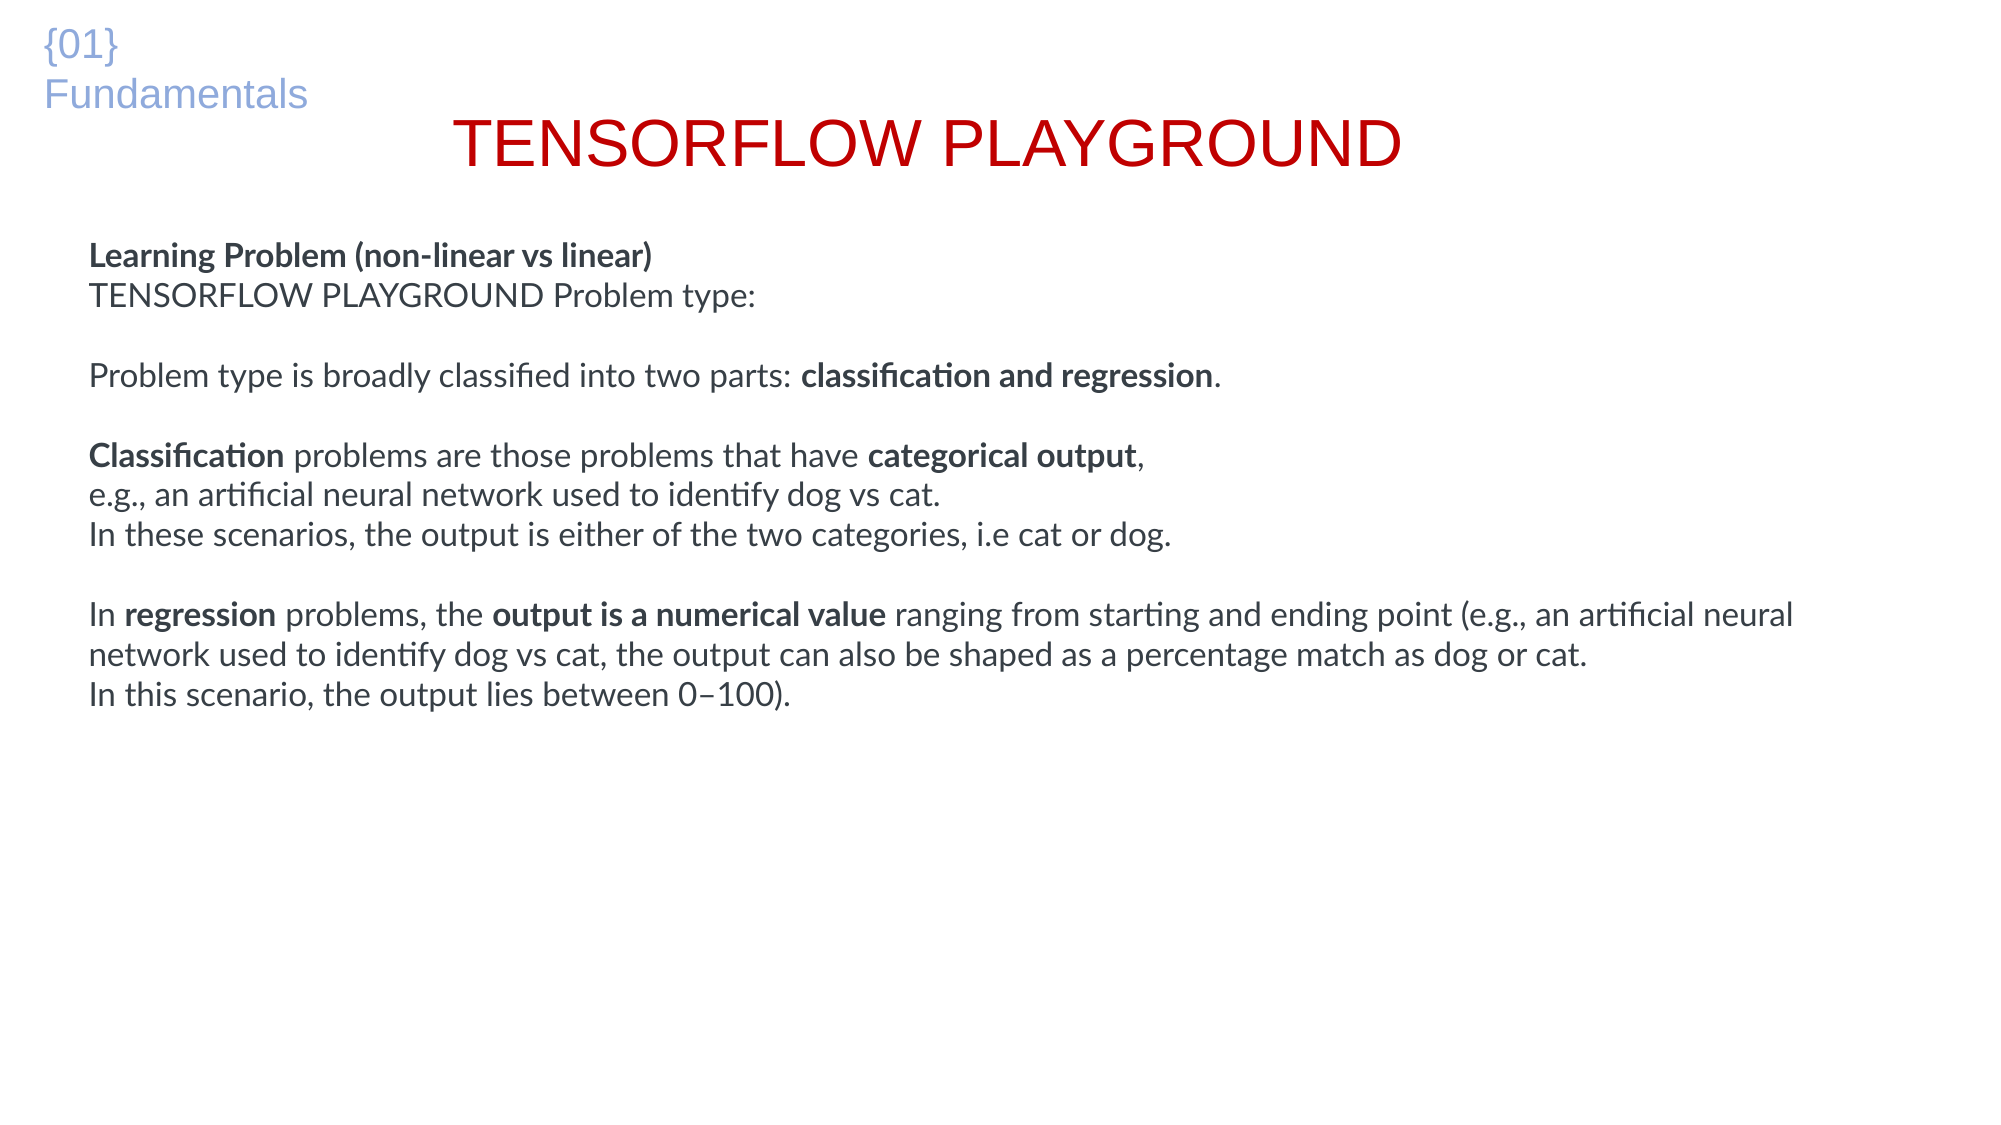

{01}
Fundamentals
Simple Predicting Machine
TENSORFLOW PLAYGROUND
Learning Problem (non-linear vs linear)
TENSORFLOW PLAYGROUND Problem type:

Problem type is broadly classified into two parts: classification and regression.

Classification problems are those problems that have categorical output,
e.g., an artificial neural network used to identify dog vs cat.
In these scenarios, the output is either of the two categories, i.e cat or dog.

In regression problems, the output is a numerical value ranging from starting and ending point (e.g., an artificial neural network used to identify dog vs cat, the output can also be shaped as a percentage match as dog or cat.
In this scenario, the output lies between 0–100).